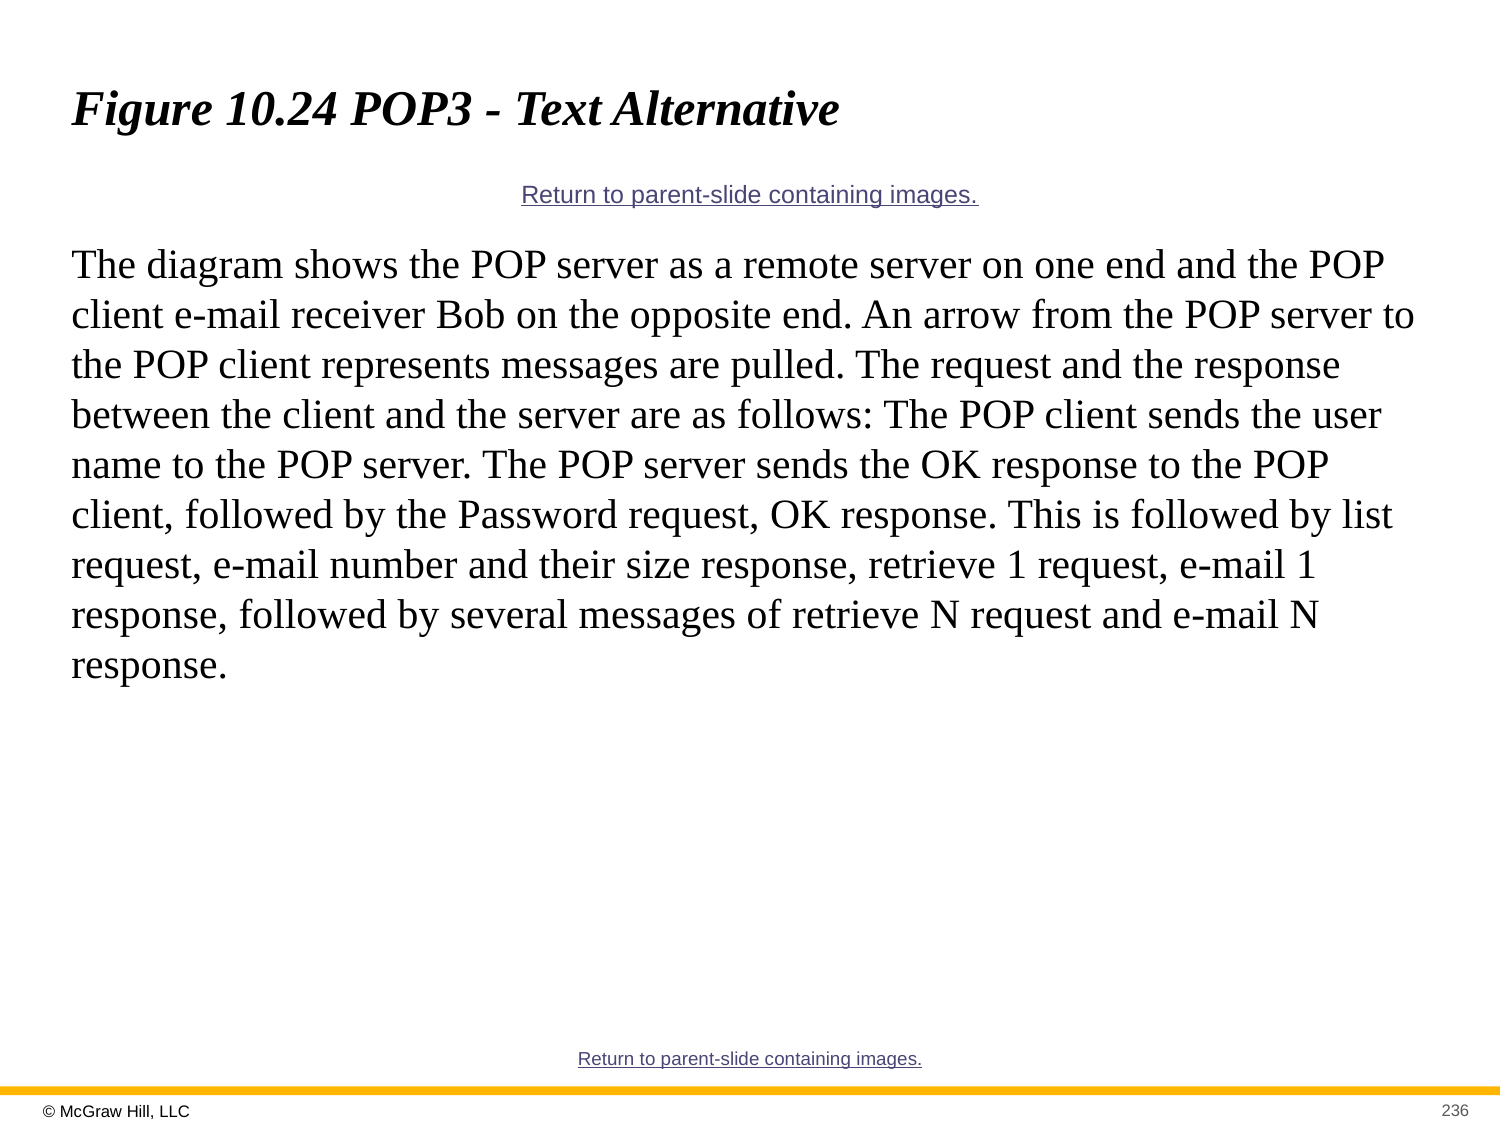

# Figure 10.24 POP3 - Text Alternative
Return to parent-slide containing images.
The diagram shows the POP server as a remote server on one end and the POP client e-mail receiver Bob on the opposite end. An arrow from the POP server to the POP client represents messages are pulled. The request and the response between the client and the server are as follows: The POP client sends the user name to the POP server. The POP server sends the OK response to the POP client, followed by the Password request, OK response. This is followed by list request, e-mail number and their size response, retrieve 1 request, e-mail 1 response, followed by several messages of retrieve N request and e-mail N response.
Return to parent-slide containing images.
236